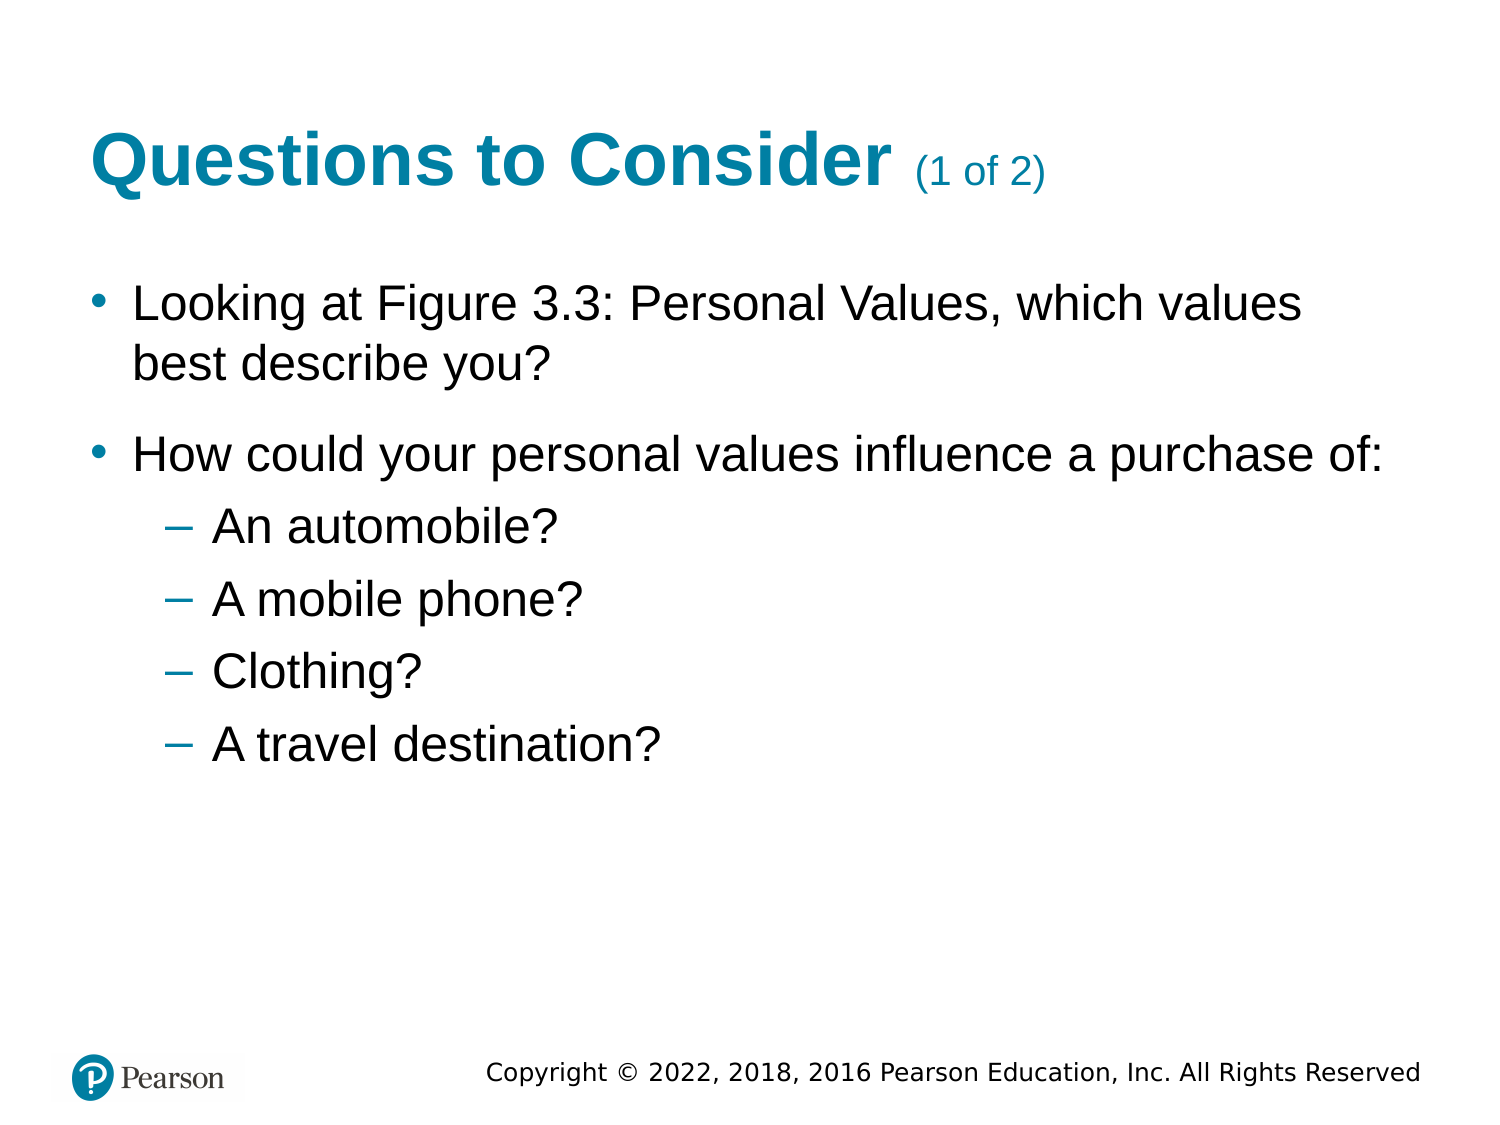

# Questions to Consider (1 of 2)
Looking at Figure 3.3: Personal Values, which values best describe you?
How could your personal values influence a purchase of:
An automobile?
A mobile phone?
Clothing?
A travel destination?